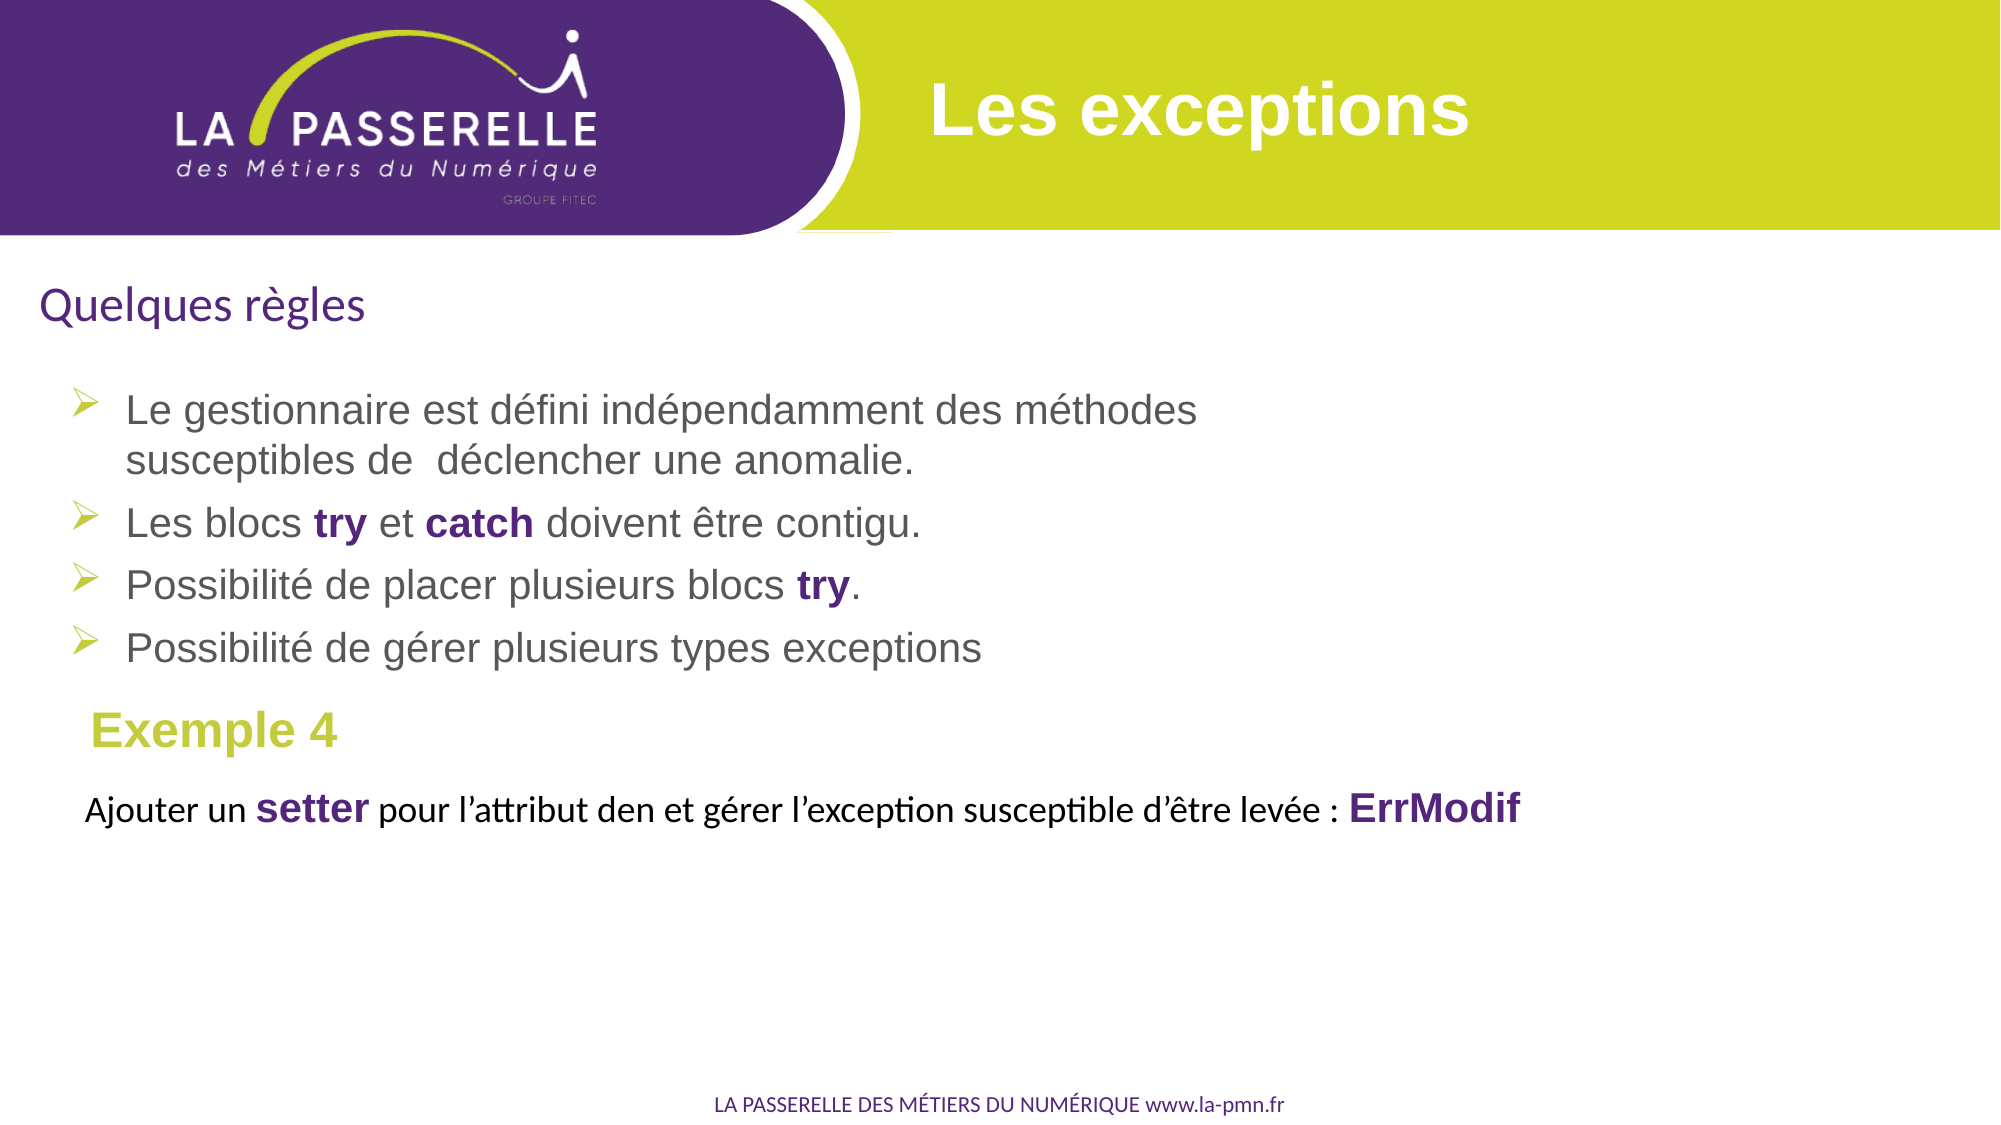

Les exceptions
Quelques règles
Le gestionnaire est défini indépendamment des méthodes susceptibles de  déclencher une anomalie.
Les blocs try et catch doivent être contigu.
Possibilité de placer plusieurs blocs try.
Possibilité de gérer plusieurs types exceptions

Exemple 4
Ajouter un setter pour l’attribut den et gérer l’exception susceptible d’être levée : ErrModif
LA PASSERELLE DES MÉTIERS DU NUMÉRIQUE www.la-pmn.fr